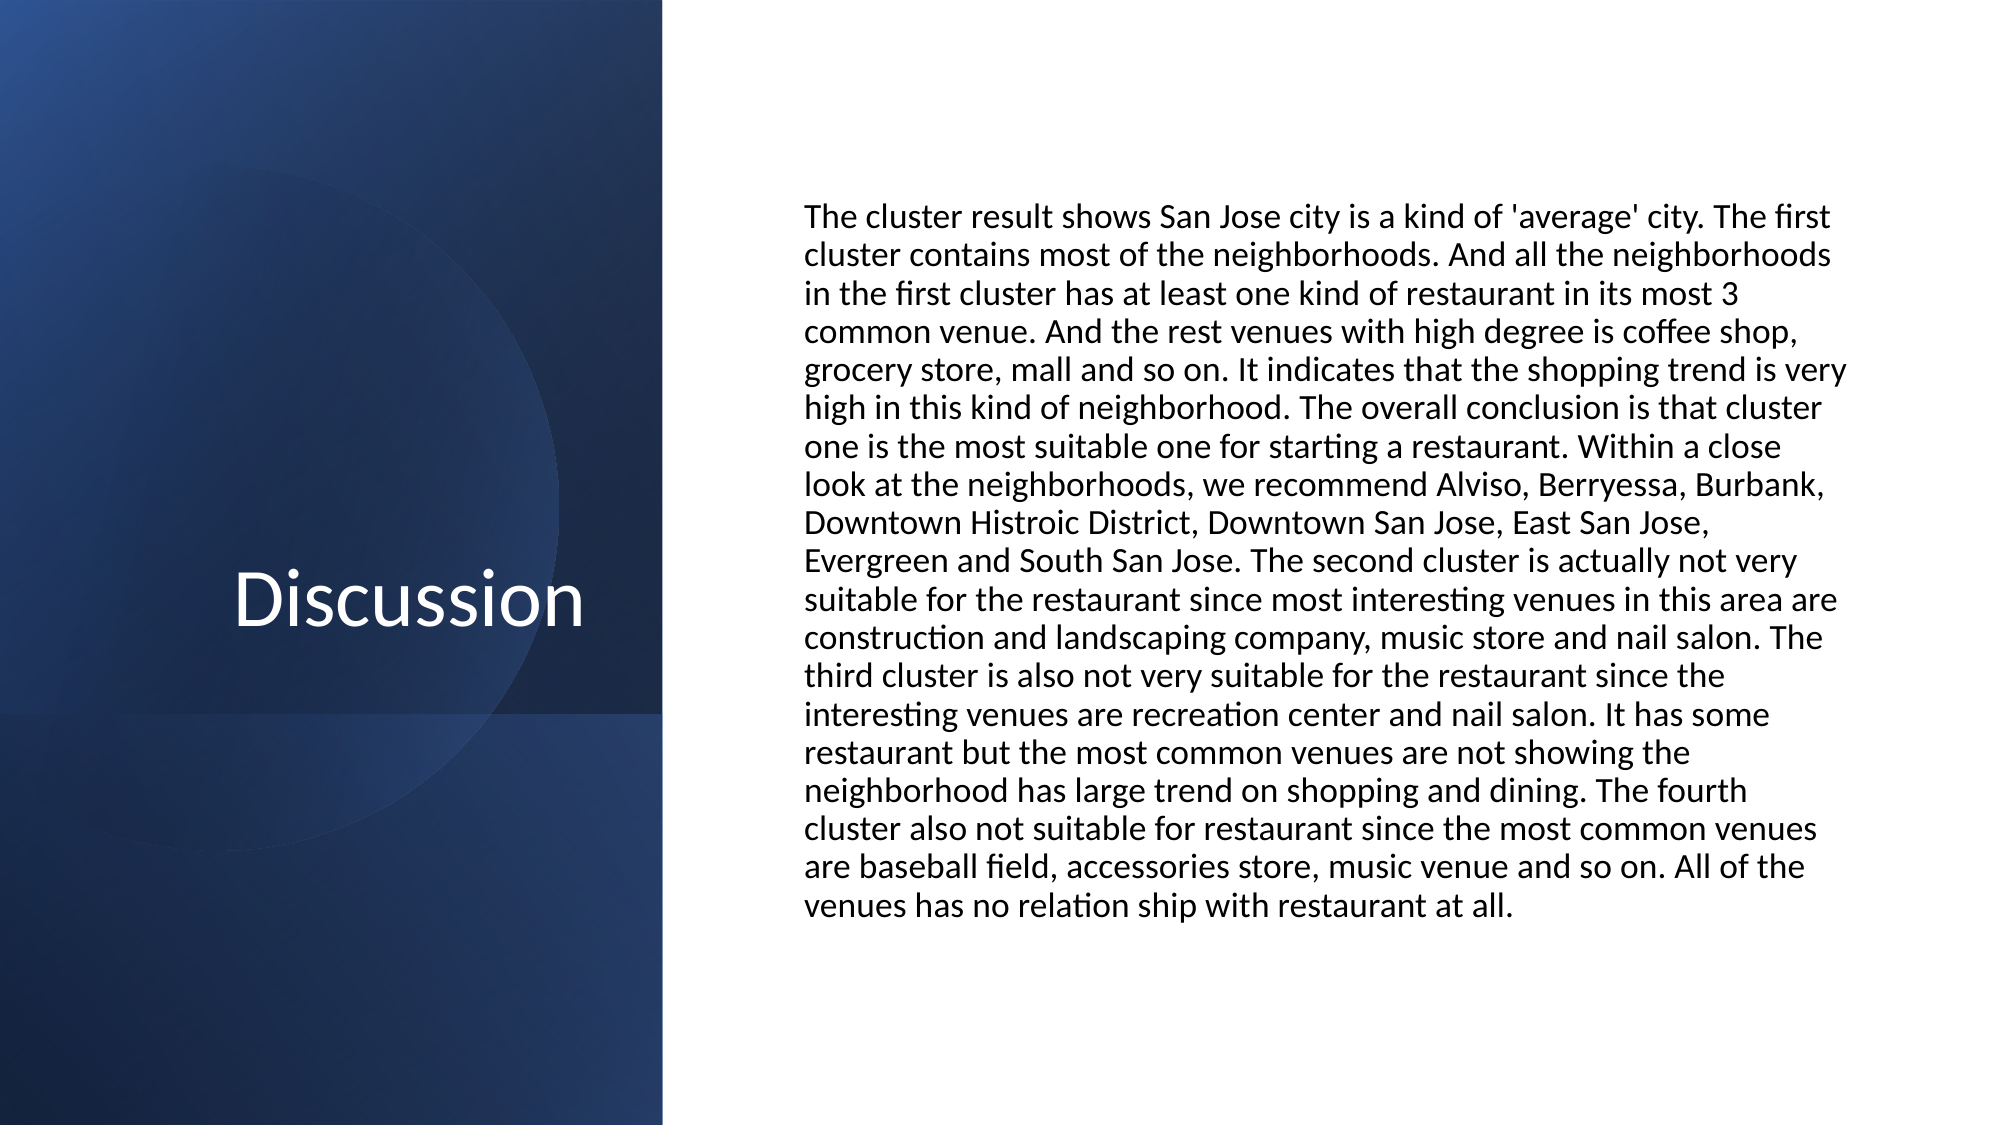

# Discussion
The cluster result shows San Jose city is a kind of 'average' city. The first cluster contains most of the neighborhoods. And all the neighborhoods in the first cluster has at least one kind of restaurant in its most 3 common venue. And the rest venues with high degree is coffee shop, grocery store, mall and so on. It indicates that the shopping trend is very high in this kind of neighborhood. The overall conclusion is that cluster one is the most suitable one for starting a restaurant. Within a close look at the neighborhoods, we recommend Alviso, Berryessa, Burbank, Downtown Histroic District, Downtown San Jose, East San Jose, Evergreen and South San Jose. The second cluster is actually not very suitable for the restaurant since most interesting venues in this area are construction and landscaping company, music store and nail salon. The third cluster is also not very suitable for the restaurant since the interesting venues are recreation center and nail salon. It has some restaurant but the most common venues are not showing the neighborhood has large trend on shopping and dining. The fourth cluster also not suitable for restaurant since the most common venues are baseball field, accessories store, music venue and so on. All of the venues has no relation ship with restaurant at all.